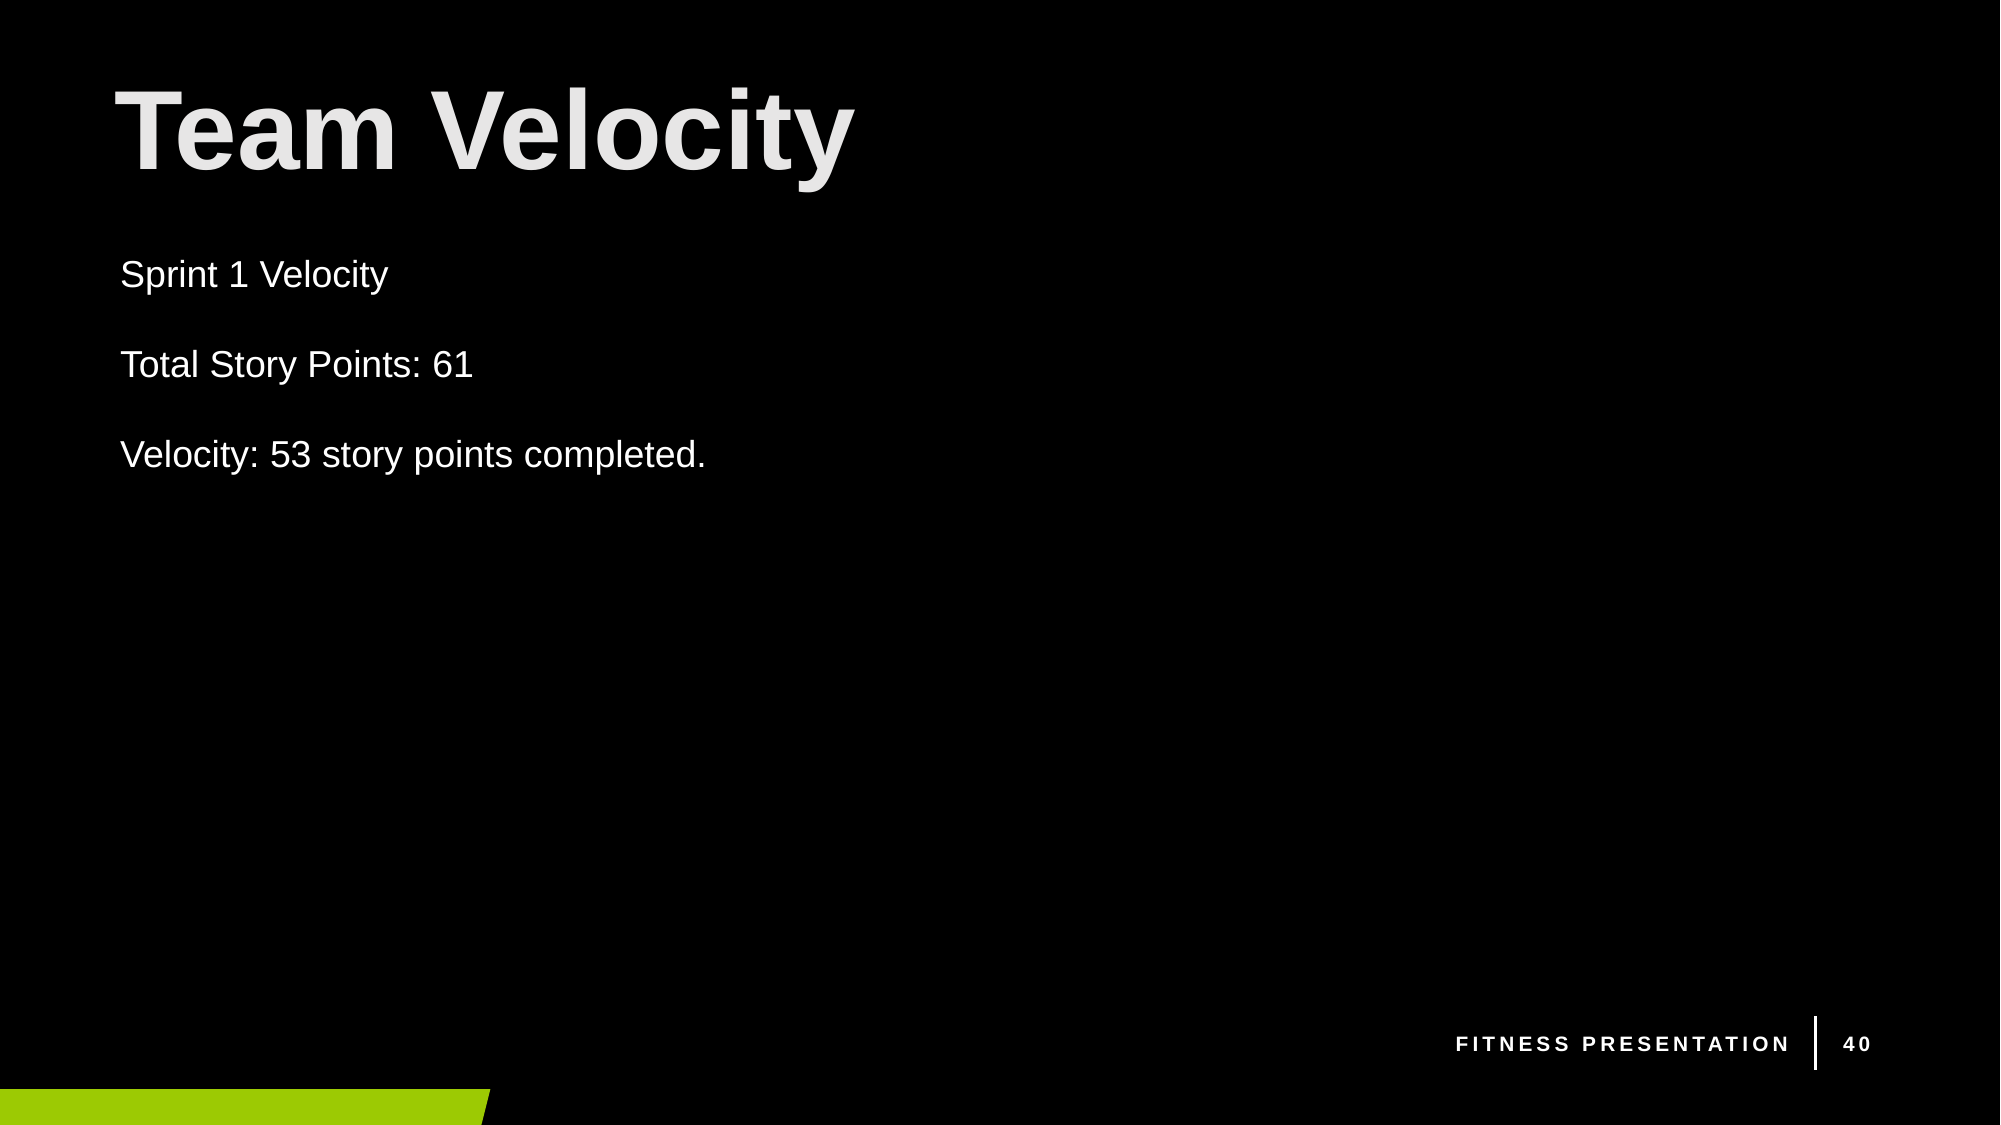

# Team Velocity
Sprint 1 Velocity

Total Story Points: 61

Velocity: 53 story points completed.
Fitness Presentation
40